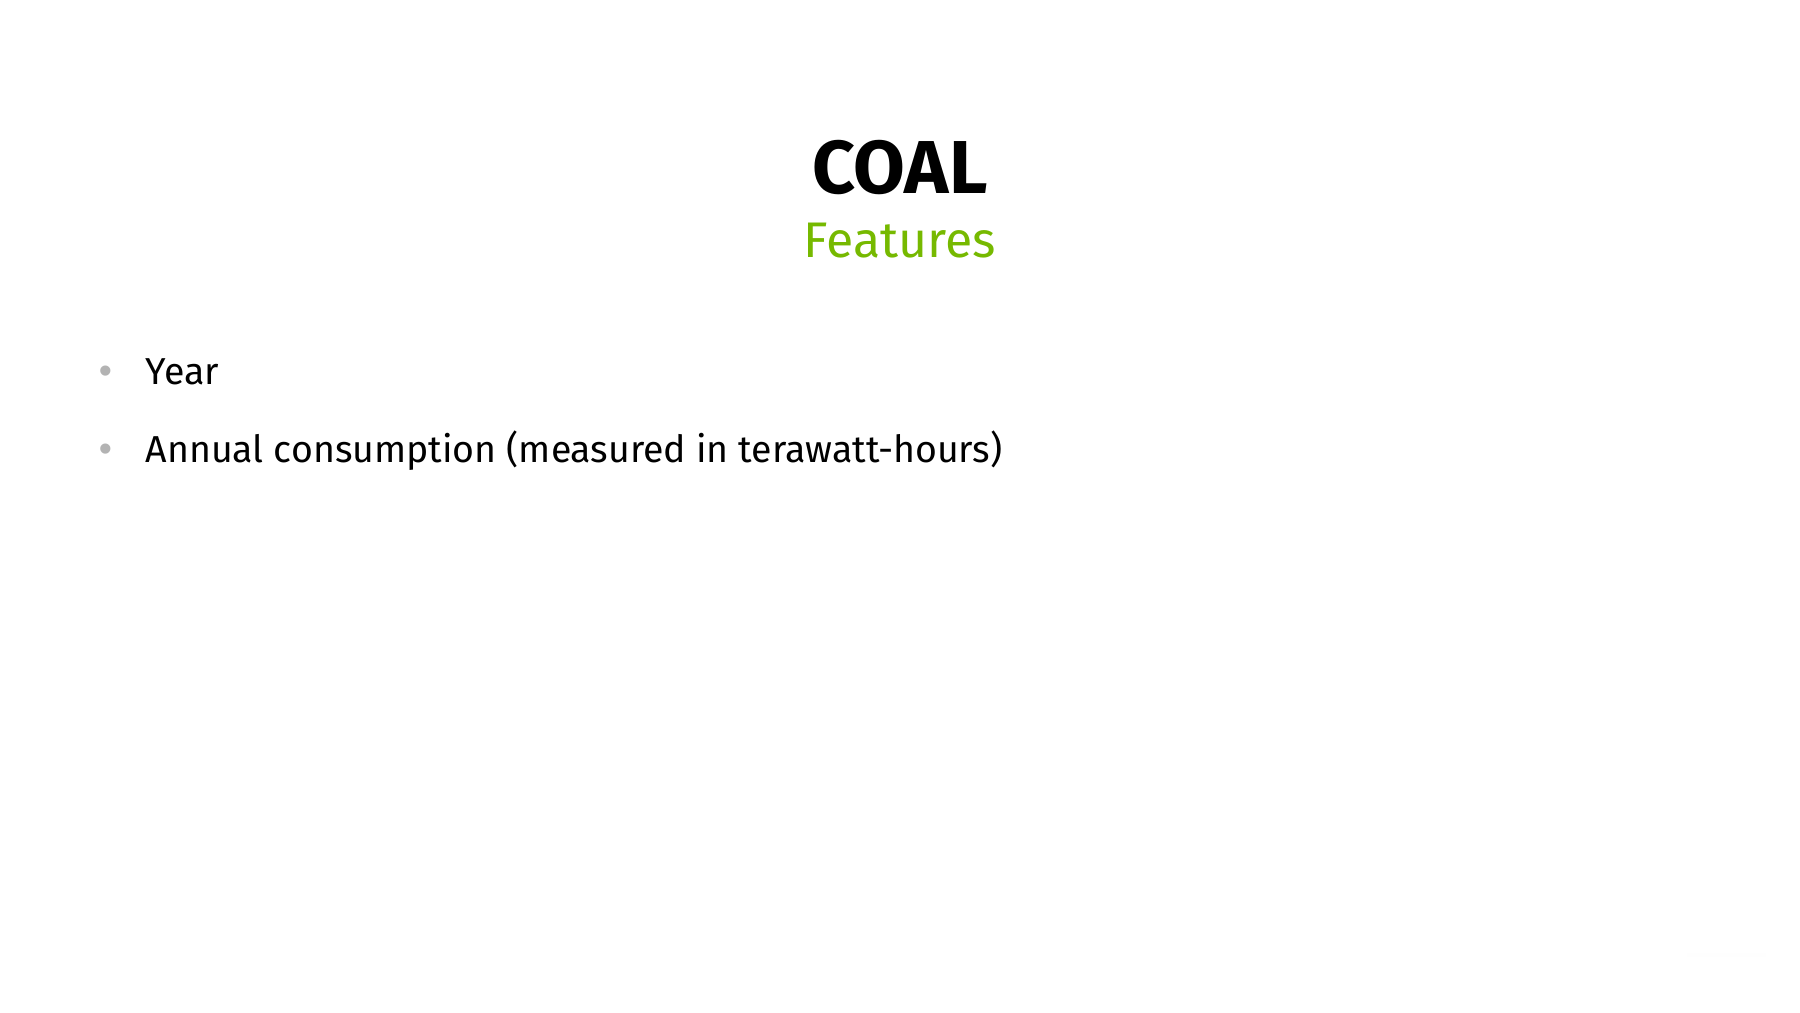

# coal
Features
Year
Annual consumption (measured in terawatt-hours)